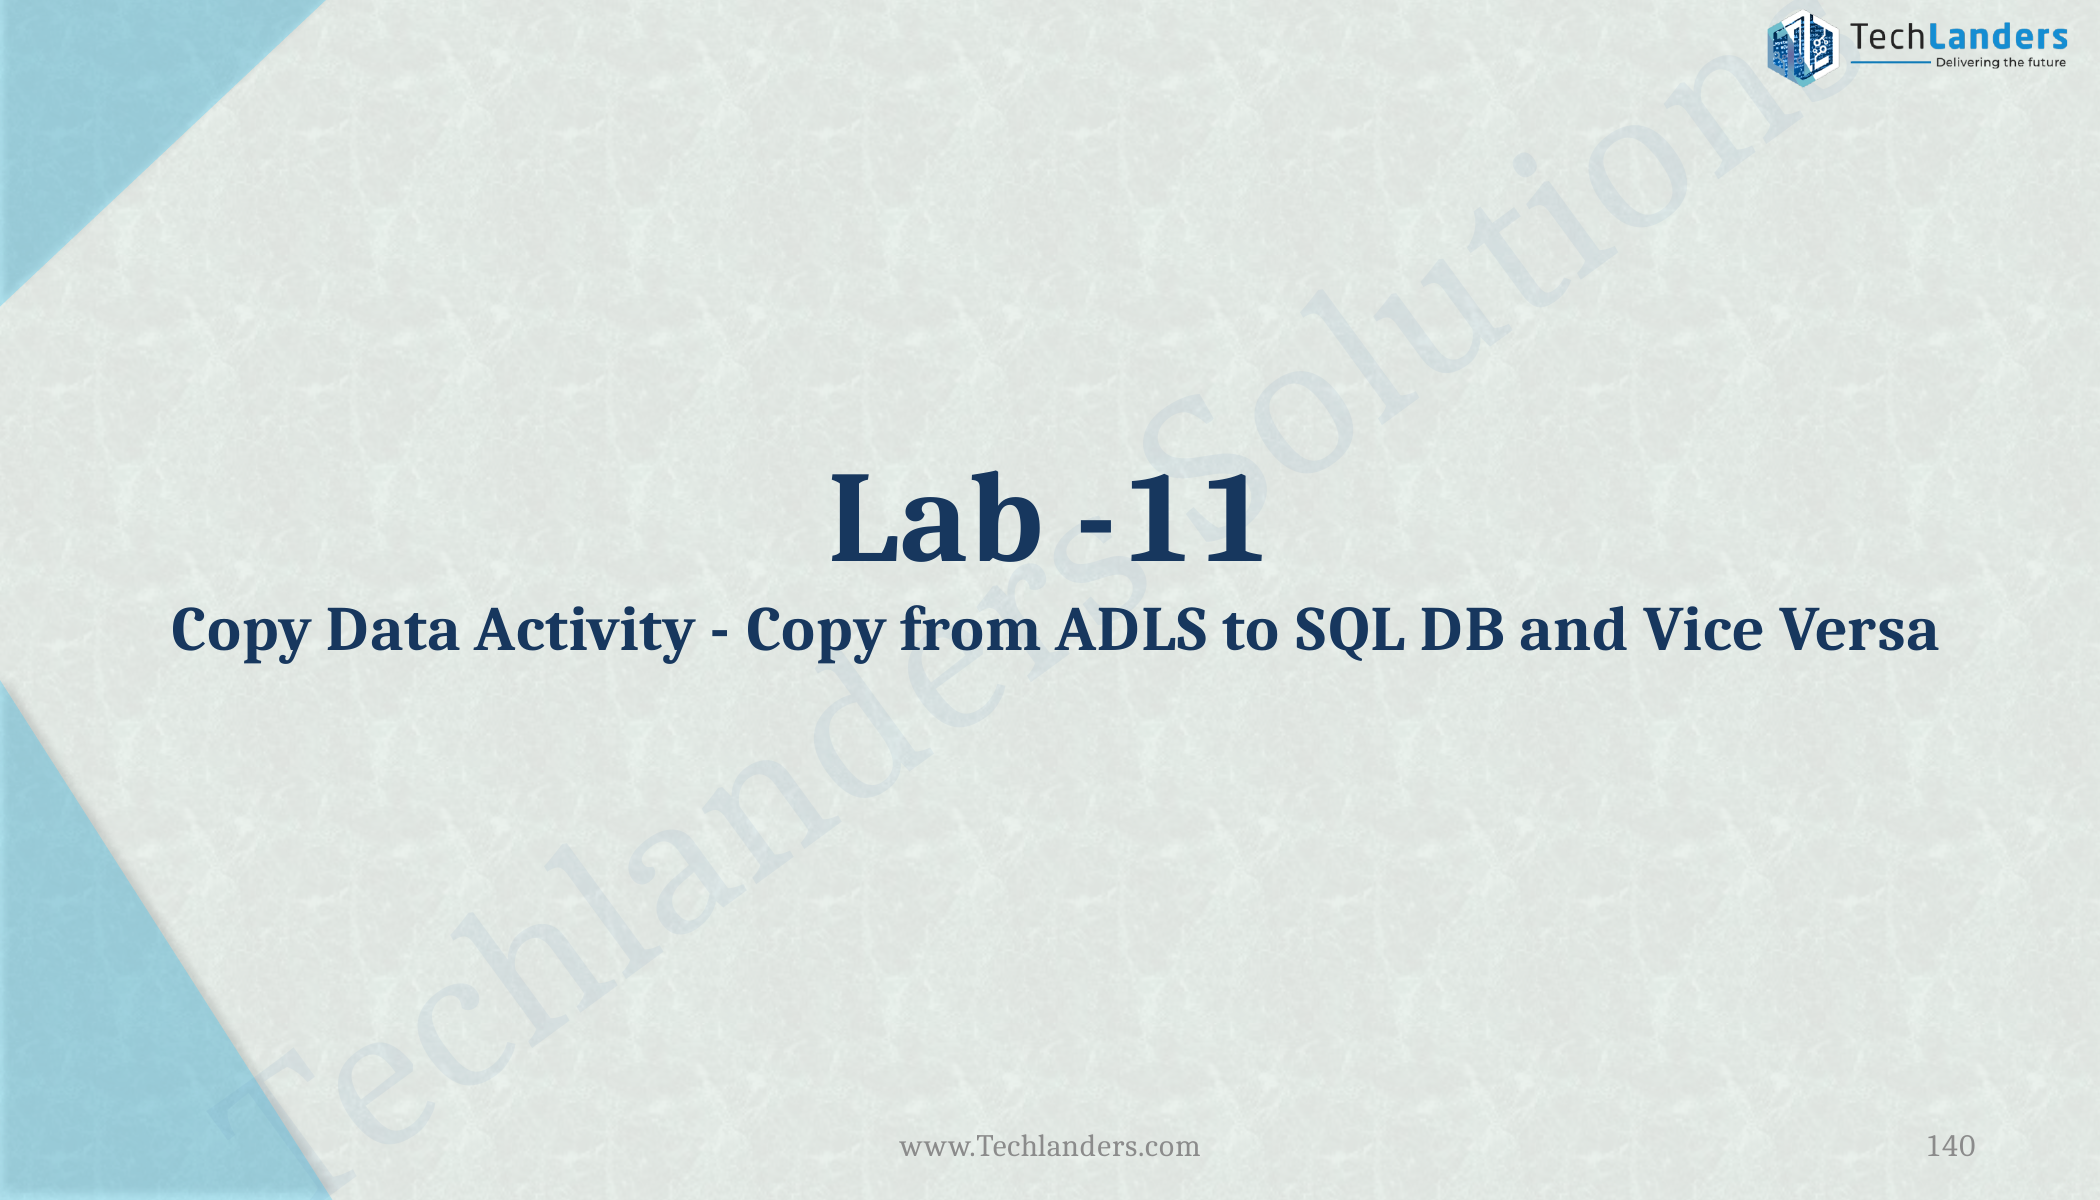

# Lab -11 Copy Data Activity - Copy from ADLS to SQL DB and Vice Versa
www.Techlanders.com
140